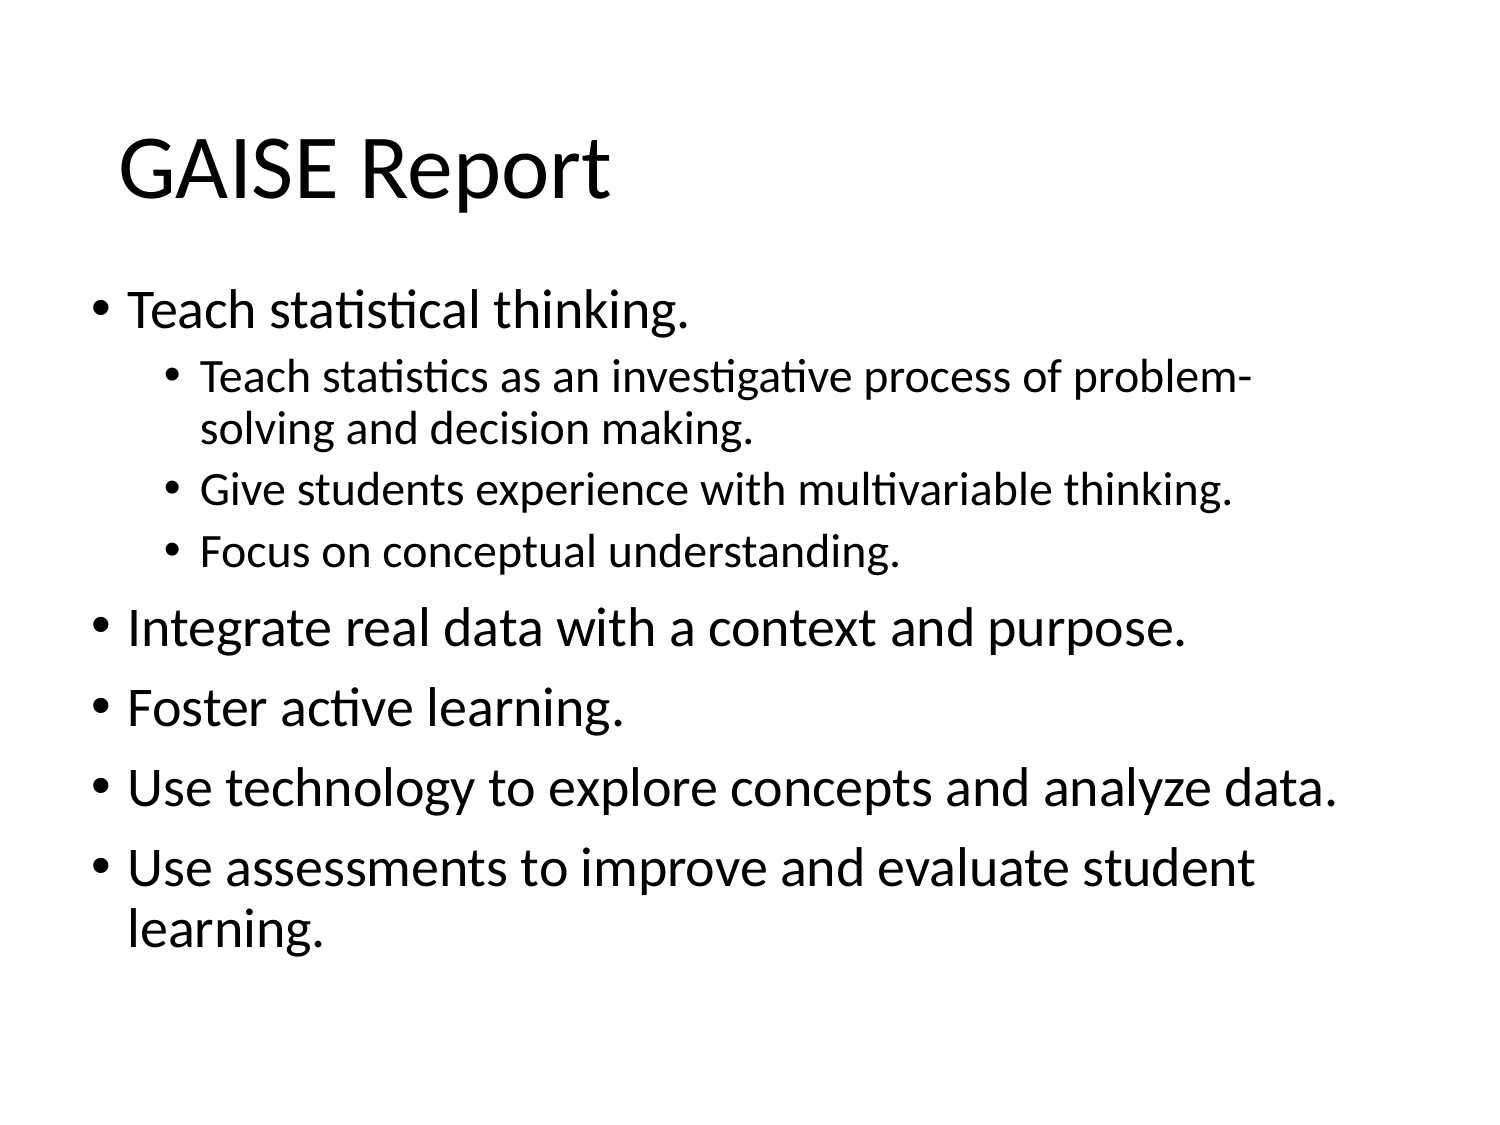

# GAISE Report
Teach statistical thinking.
Teach statistics as an investigative process of problem-solving and decision making.
Give students experience with multivariable thinking.
Focus on conceptual understanding.
Integrate real data with a context and purpose.
Foster active learning.
Use technology to explore concepts and analyze data.
Use assessments to improve and evaluate student learning.